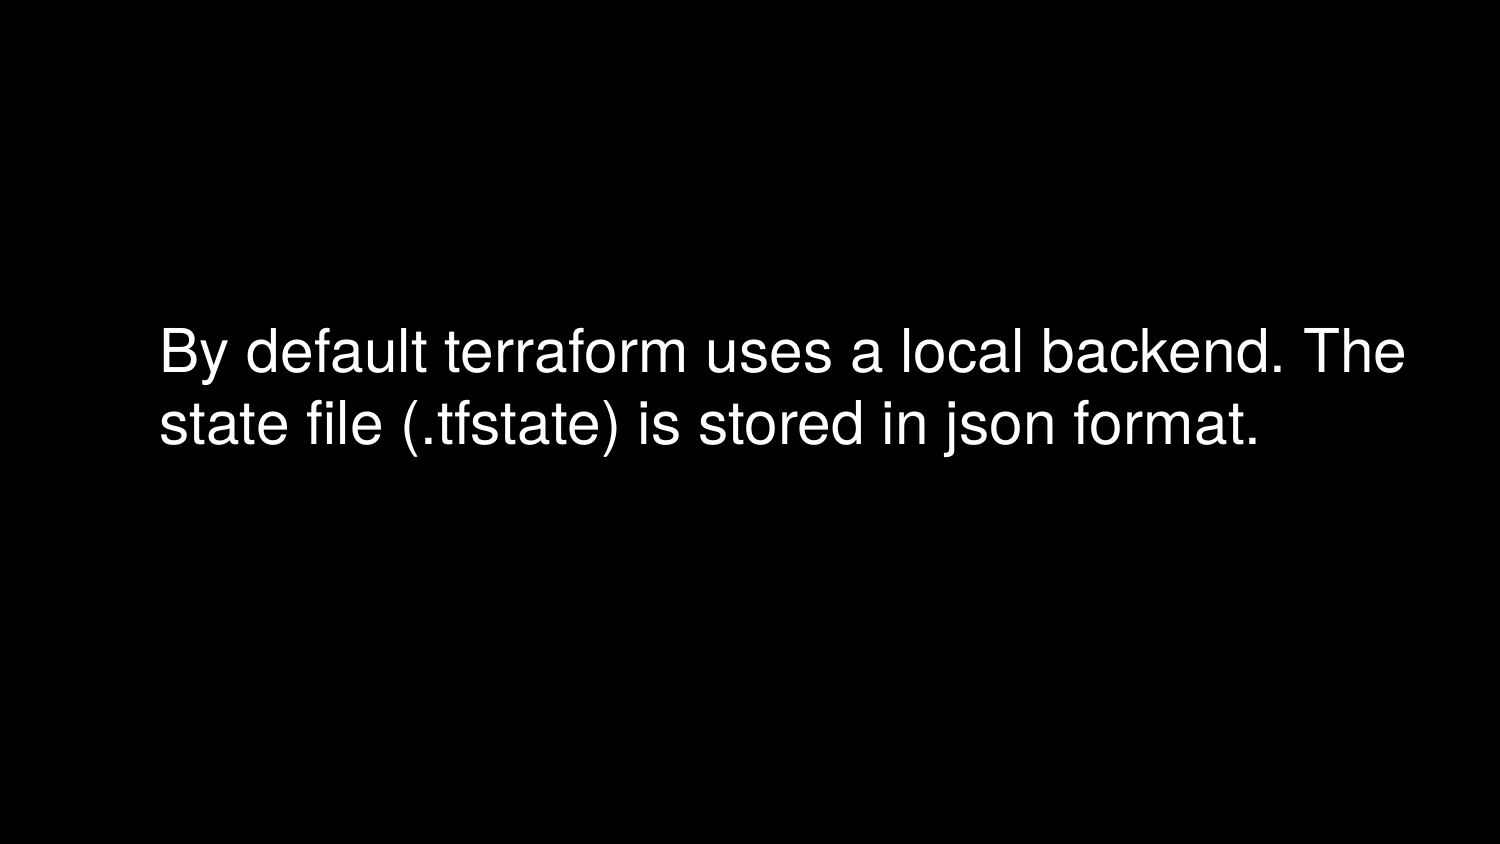

By default terraform uses a local backend. The state file (.tfstate) is stored in json format.